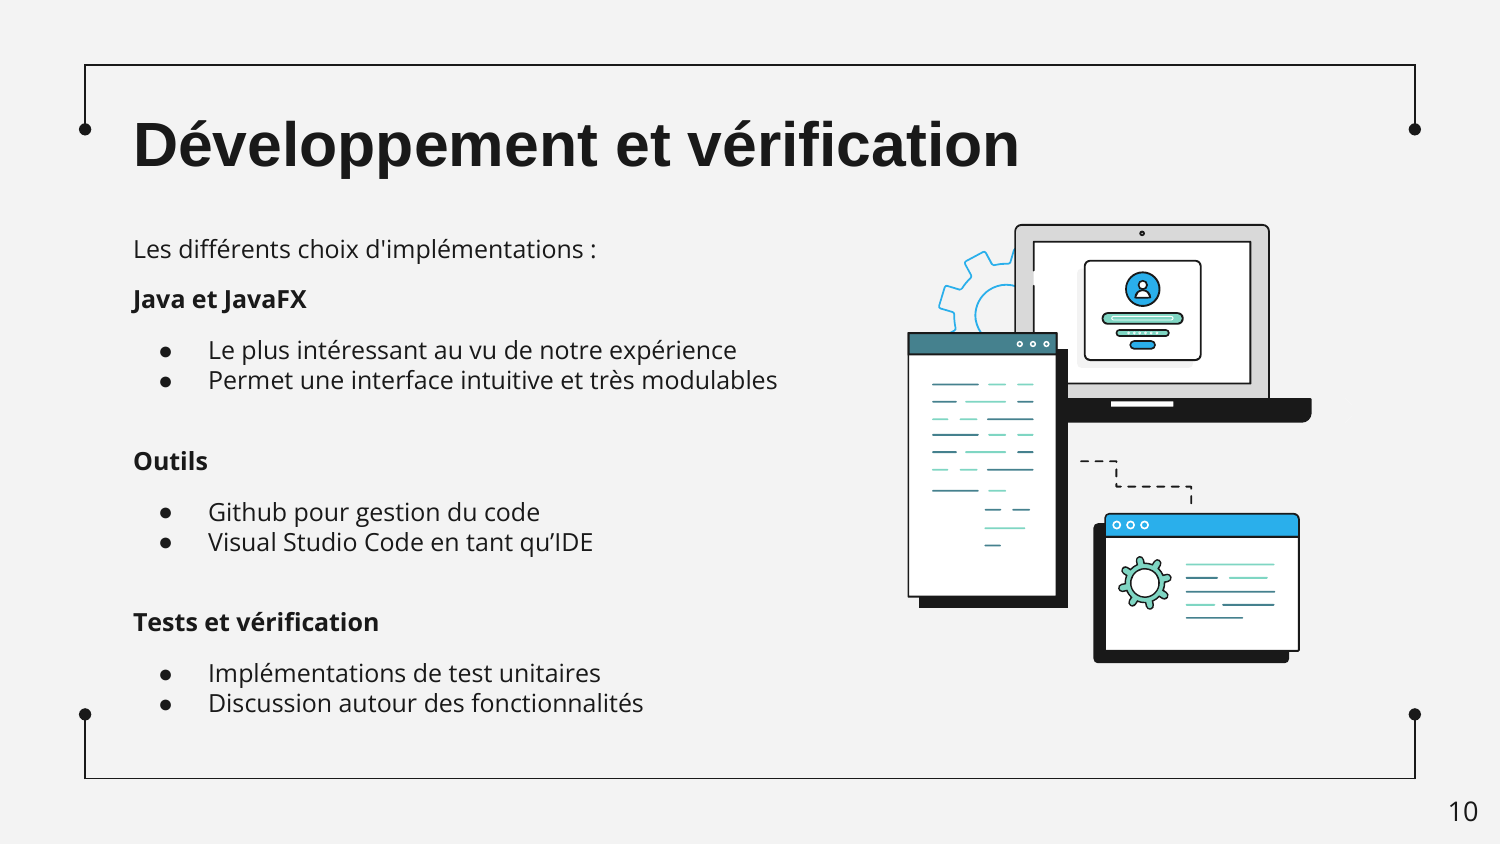

# Développement et vérification
Les différents choix d'implémentations :
Java et JavaFX
Le plus intéressant au vu de notre expérience
Permet une interface intuitive et très modulables

Outils
Github pour gestion du code
Visual Studio Code en tant qu’IDE

Tests et vérification
Implémentations de test unitaires
Discussion autour des fonctionnalités

10